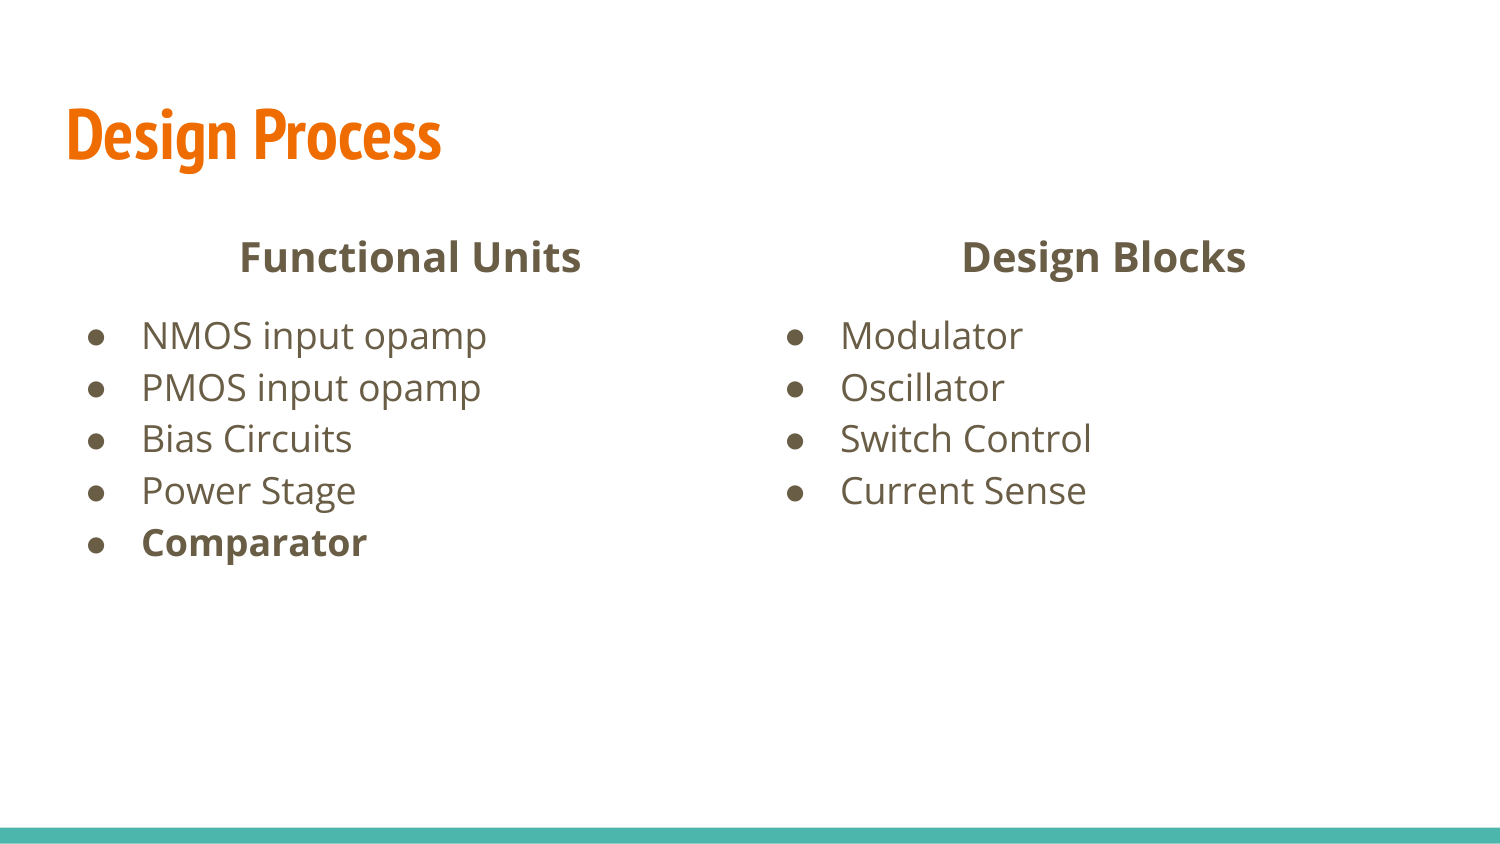

# Design Process
Functional Units
NMOS input opamp
PMOS input opamp
Bias Circuits
Power Stage
Comparator

Design Blocks
Modulator
Oscillator
Switch Control
Current Sense